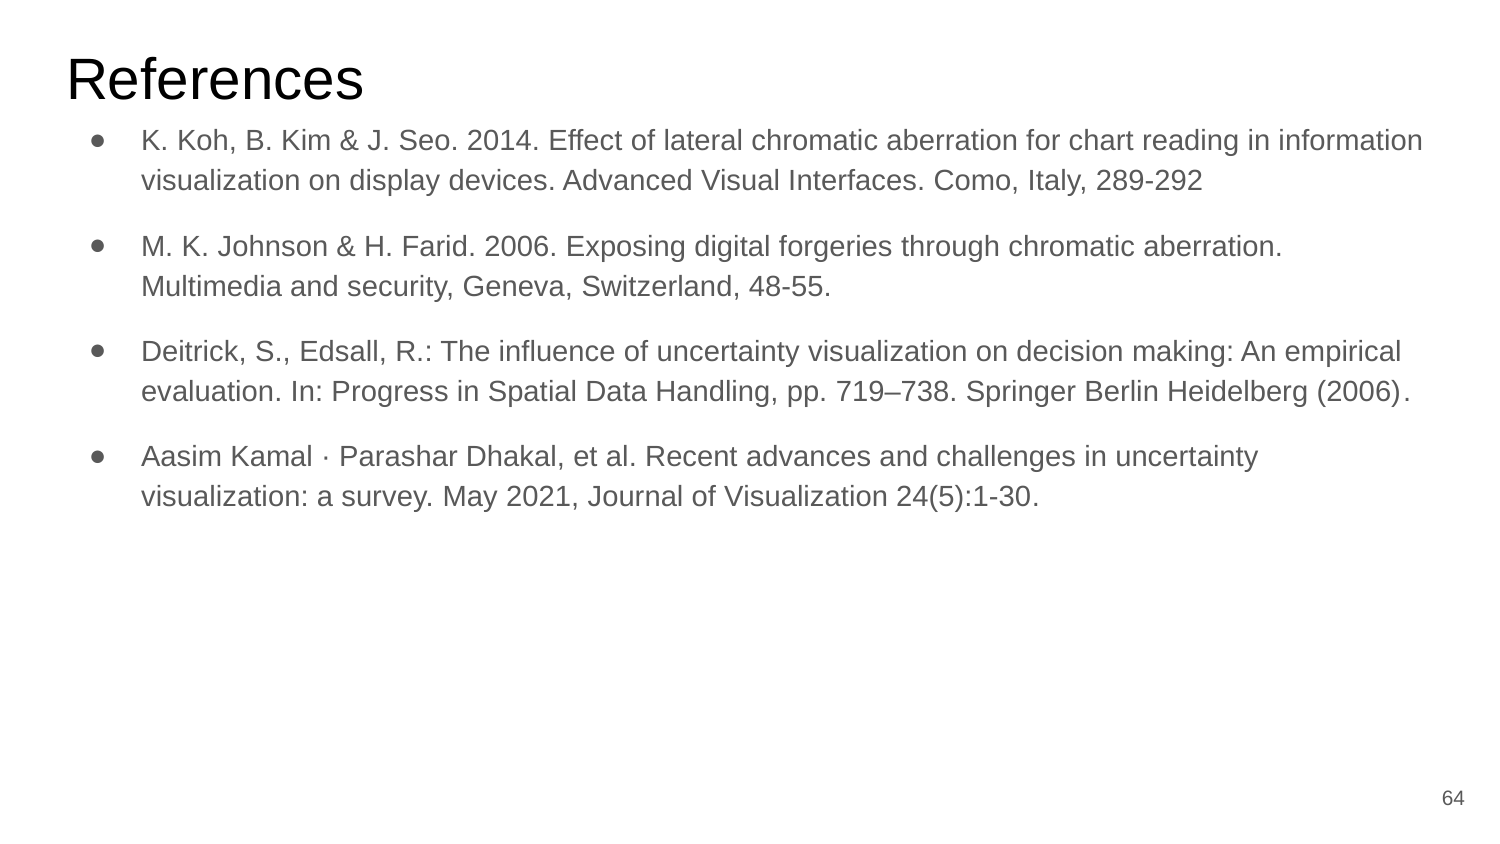

# References
K. Koh, B. Kim & J. Seo. 2014. Effect of lateral chromatic aberration for chart reading in information visualization on display devices. Advanced Visual Interfaces. Como, Italy, 289-292
M. K. Johnson & H. Farid. 2006. Exposing digital forgeries through chromatic aberration. Multimedia and security, Geneva, Switzerland, 48-55.
Deitrick, S., Edsall, R.: The influence of uncertainty visualization on decision making: An empirical evaluation. In: Progress in Spatial Data Handling, pp. 719–738. Springer Berlin Heidelberg (2006).
Aasim Kamal · Parashar Dhakal, et al. Recent advances and challenges in uncertainty visualization: a survey. May 2021, Journal of Visualization 24(5):1-30.

64